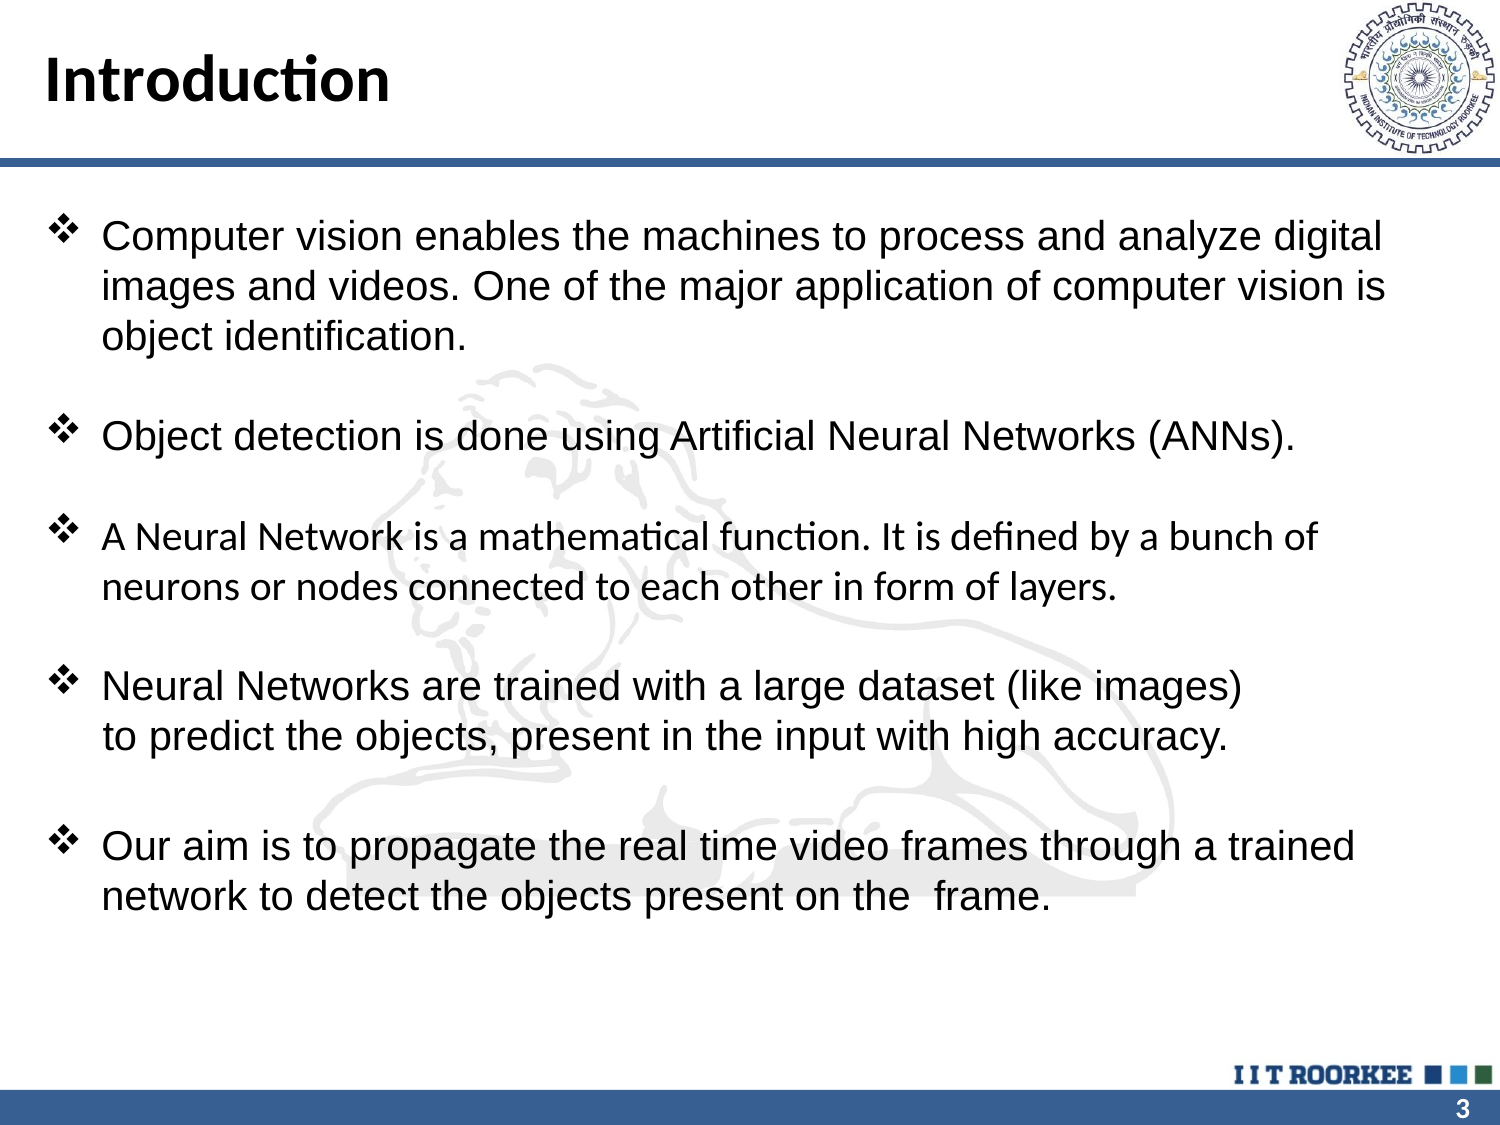

# Introduction
Computer vision enables the machines to process and analyze digital images and videos. One of the major application of computer vision is object identification.

Object detection is done using Artificial Neural Networks (ANNs).

A Neural Network is a mathematical function. It is defined by a bunch of neurons or nodes connected to each other in form of layers.

Neural Networks are trained with a large dataset (like images)
     to predict the objects, present in the input with high accuracy.

Our aim is to propagate the real time video frames through a trained network to detect the objects present on the  frame.

3